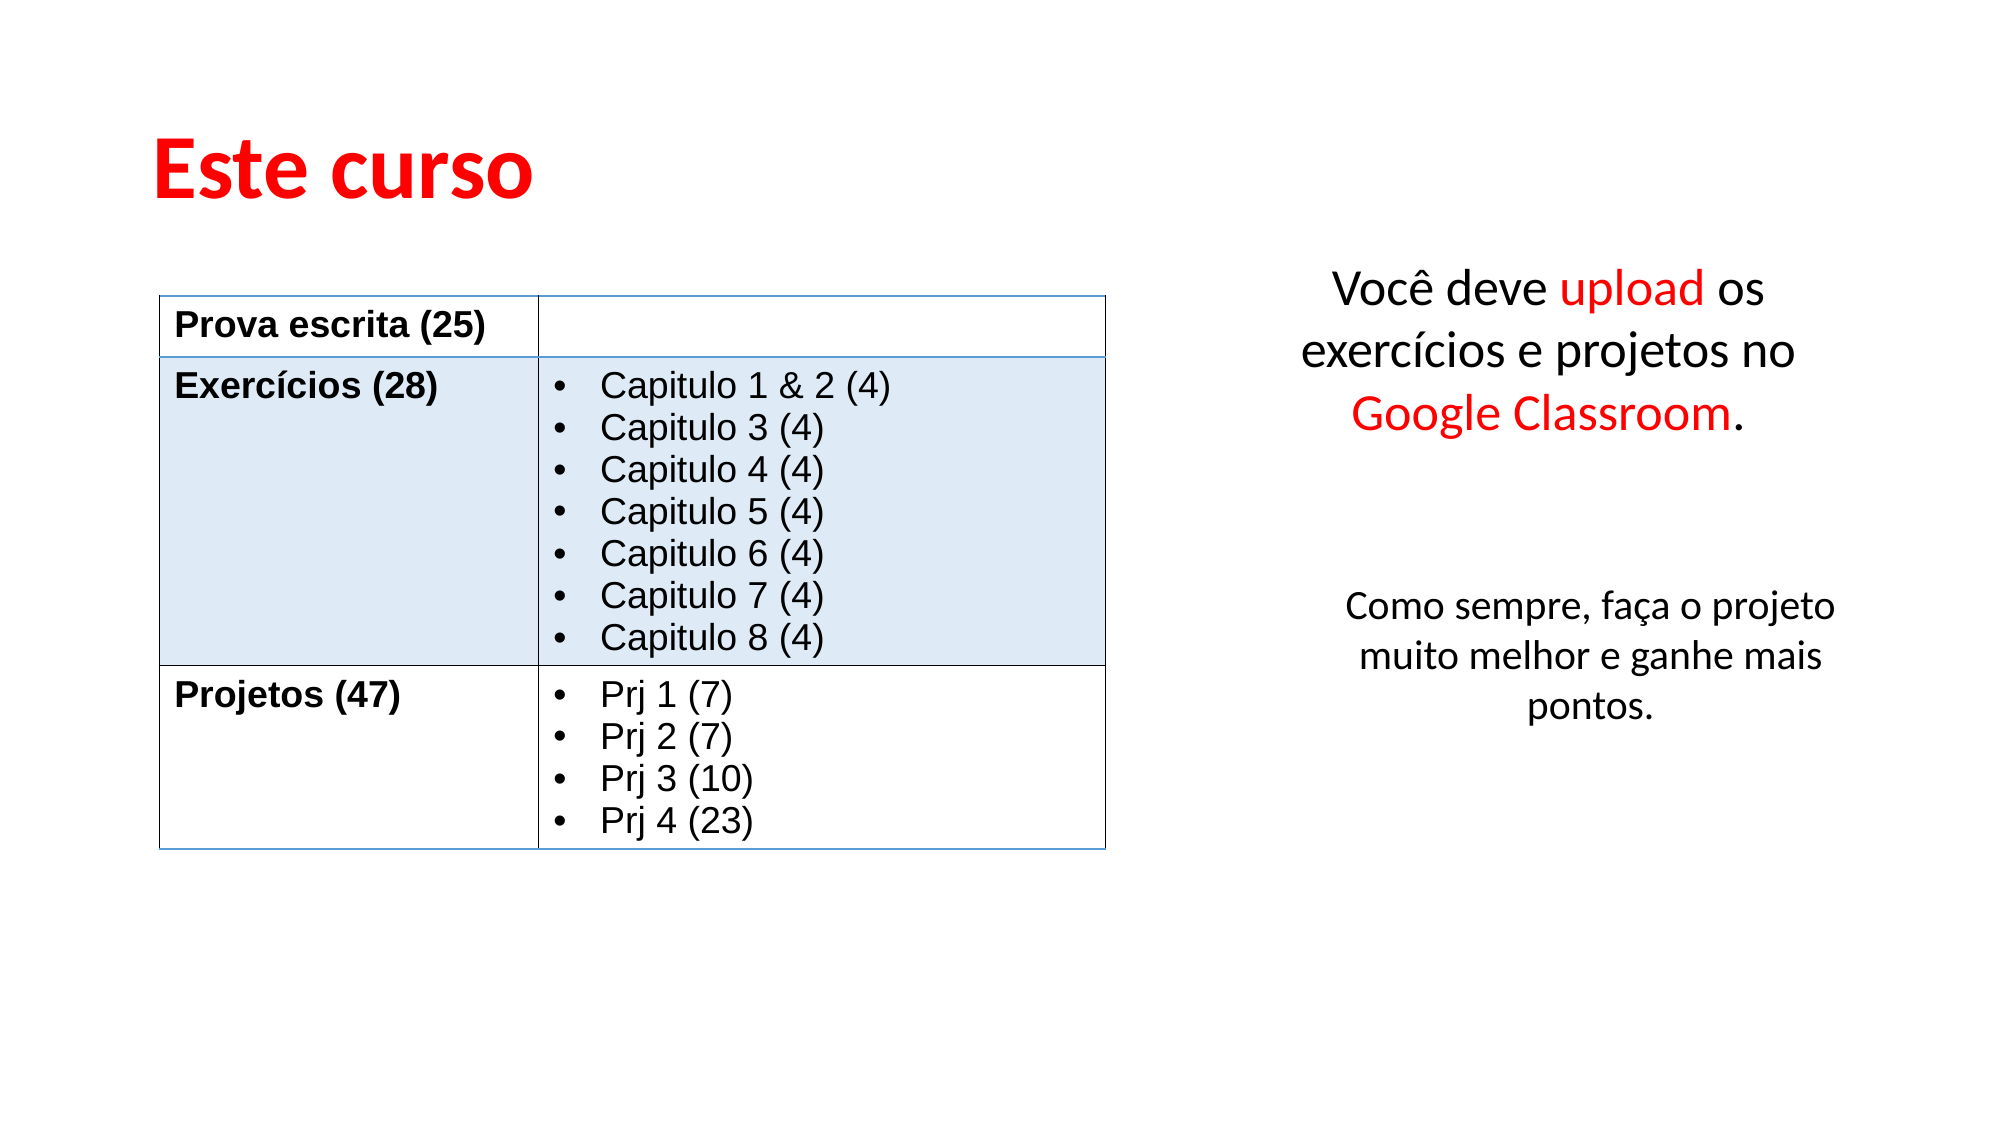

# Este curso
Você deve upload os exercícios e projetos no Google Classroom.
| Prova escrita (25) |  |
| --- | --- |
| Exercícios (28) | Capitulo 1 & 2 (4) Capitulo 3 (4) Capitulo 4 (4) Capitulo 5 (4) Capitulo 6 (4) Capitulo 7 (4) Capitulo 8 (4) |
| Projetos (47) | Prj 1 (7) Prj 2 (7) Prj 3 (10) Prj 4 (23) |
Como sempre, faça o projeto muito melhor e ganhe mais pontos.